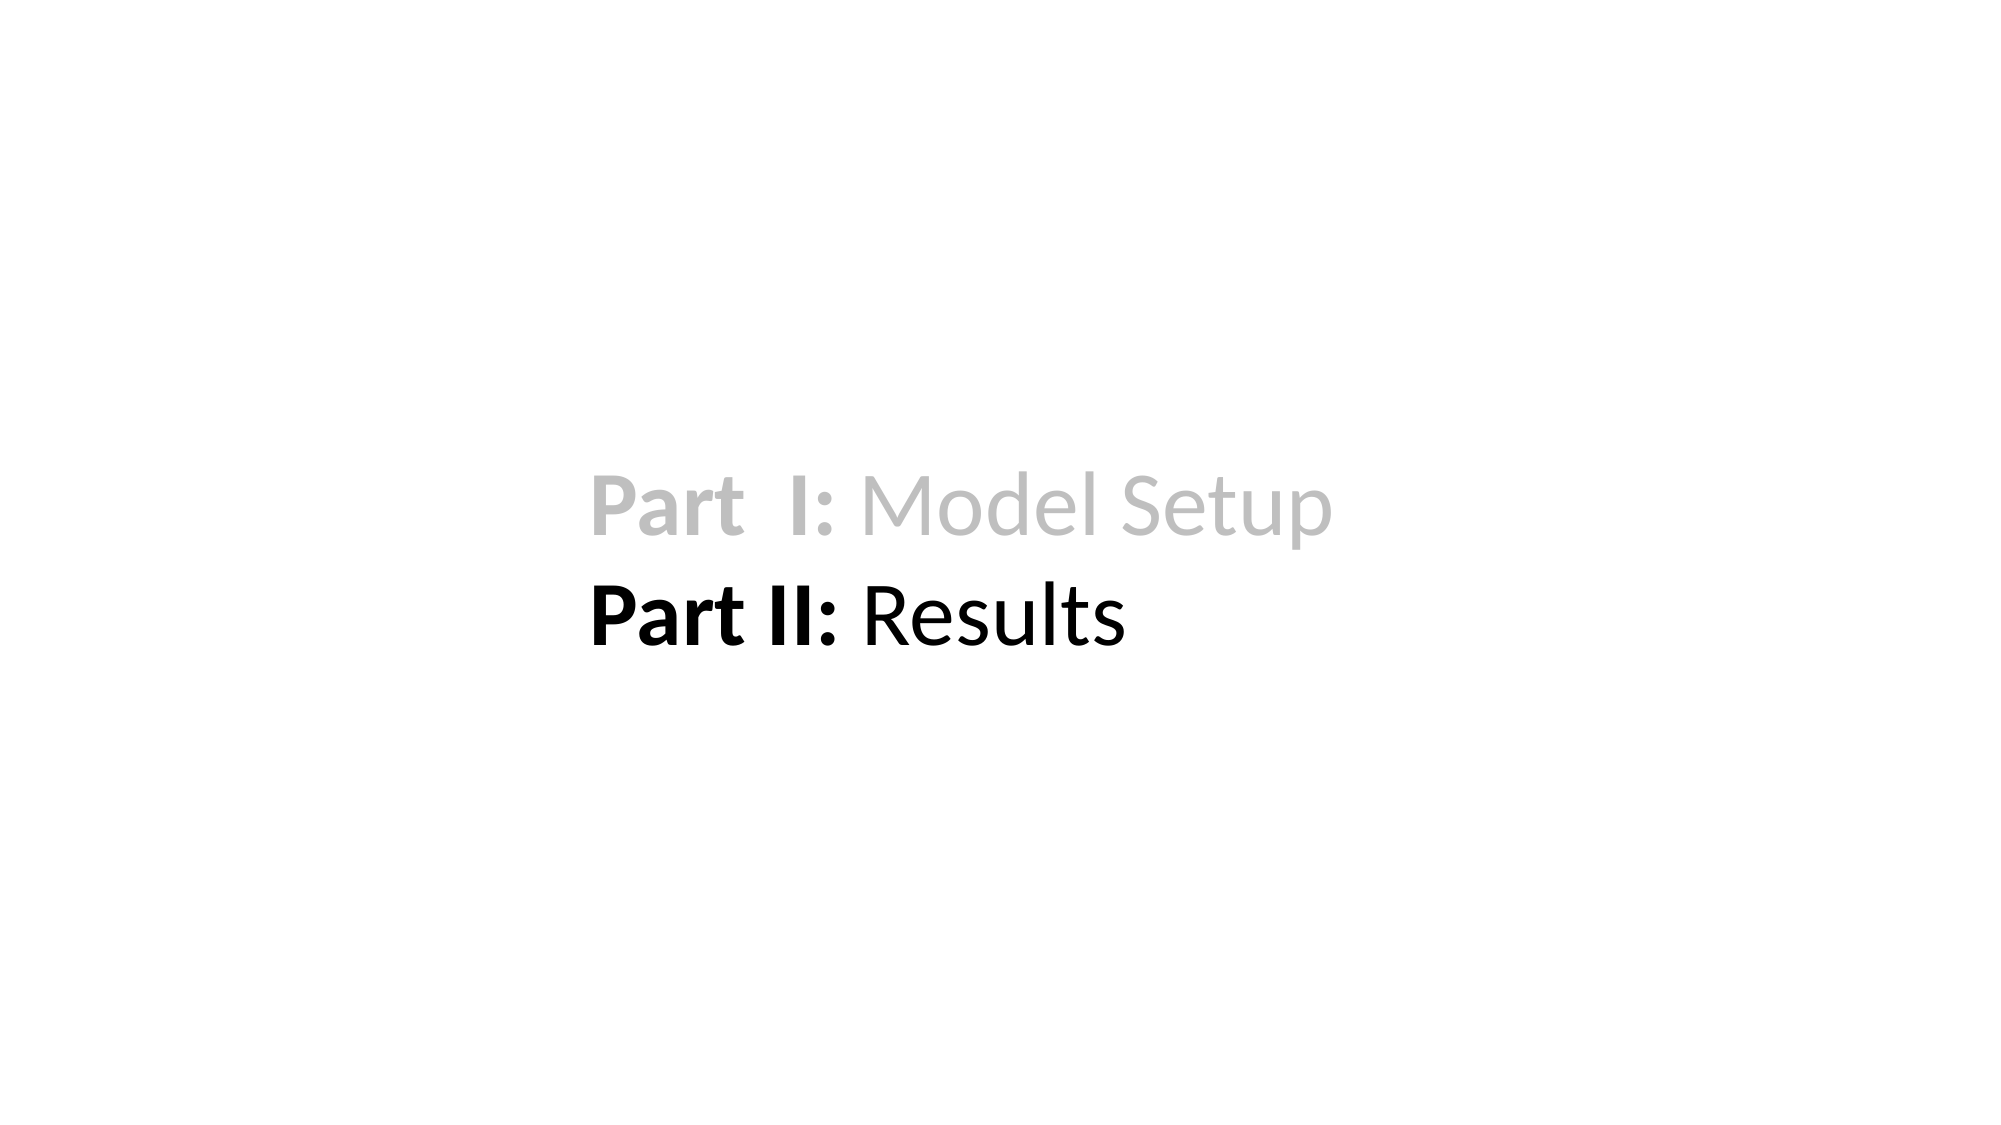

Part  I: Model Setup
Part II: Results